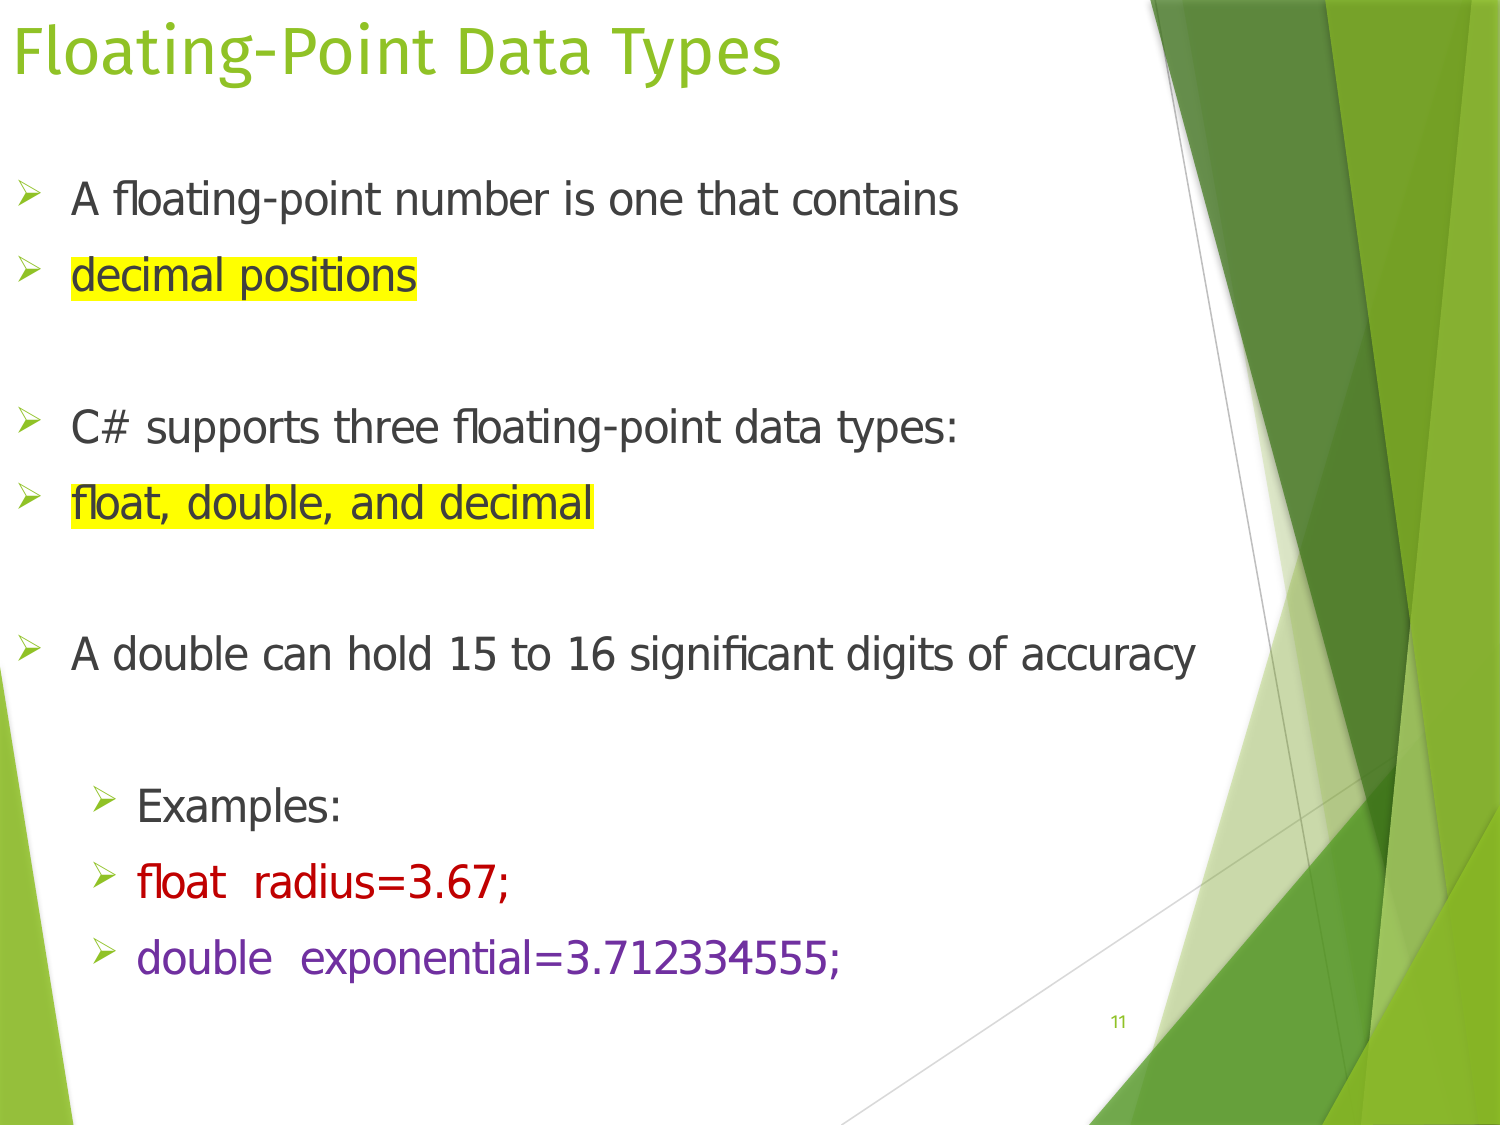

# Floating-Point Data Types
A floating-point number is one that contains
decimal positions

C# supports three floating-point data types:
float, double, and decimal

A double can hold 15 to 16 significant digits of accuracy

Examples:
float  radius=3.67;
double  exponential=3.712334555;

11